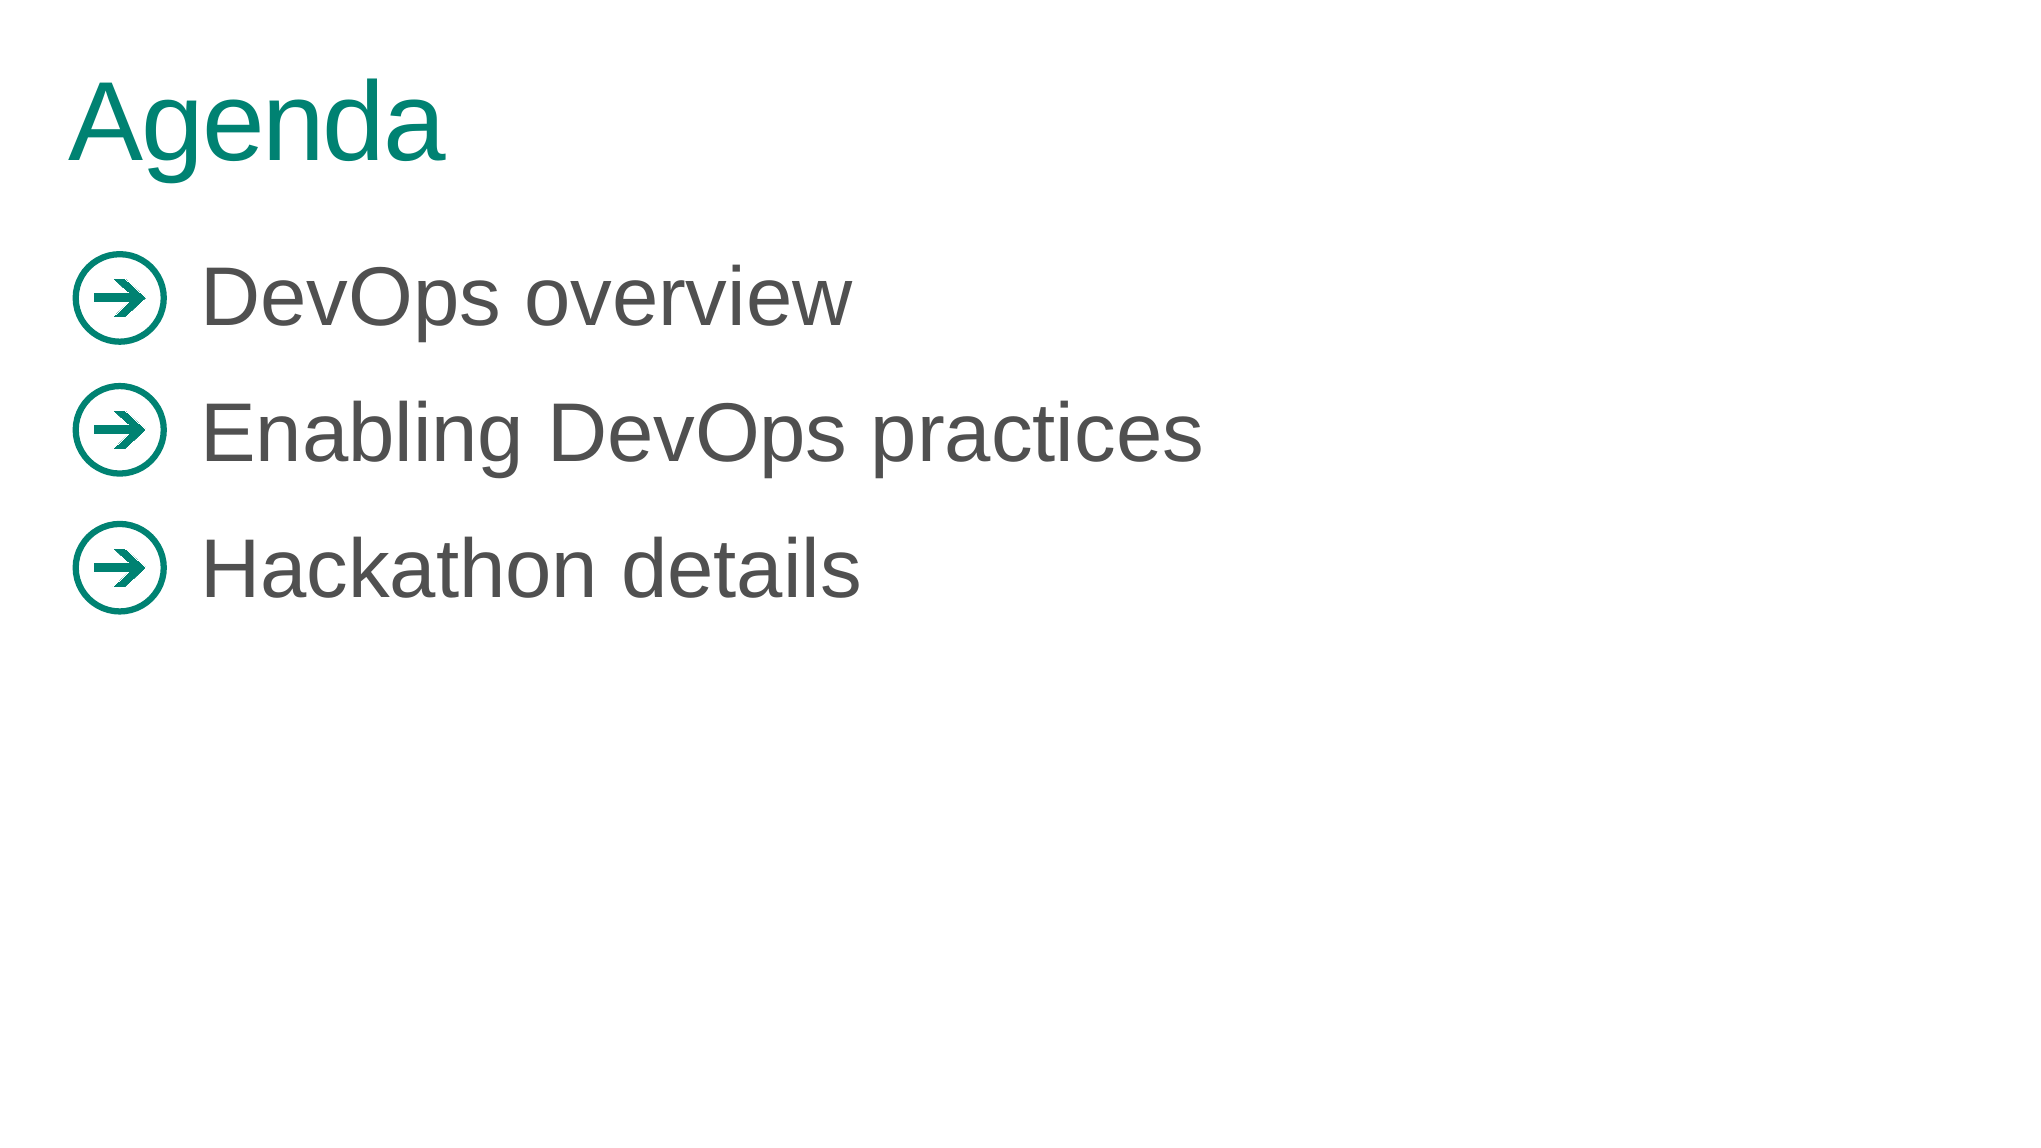

# Agenda
DevOps overview
Enabling DevOps practices
Hackathon details